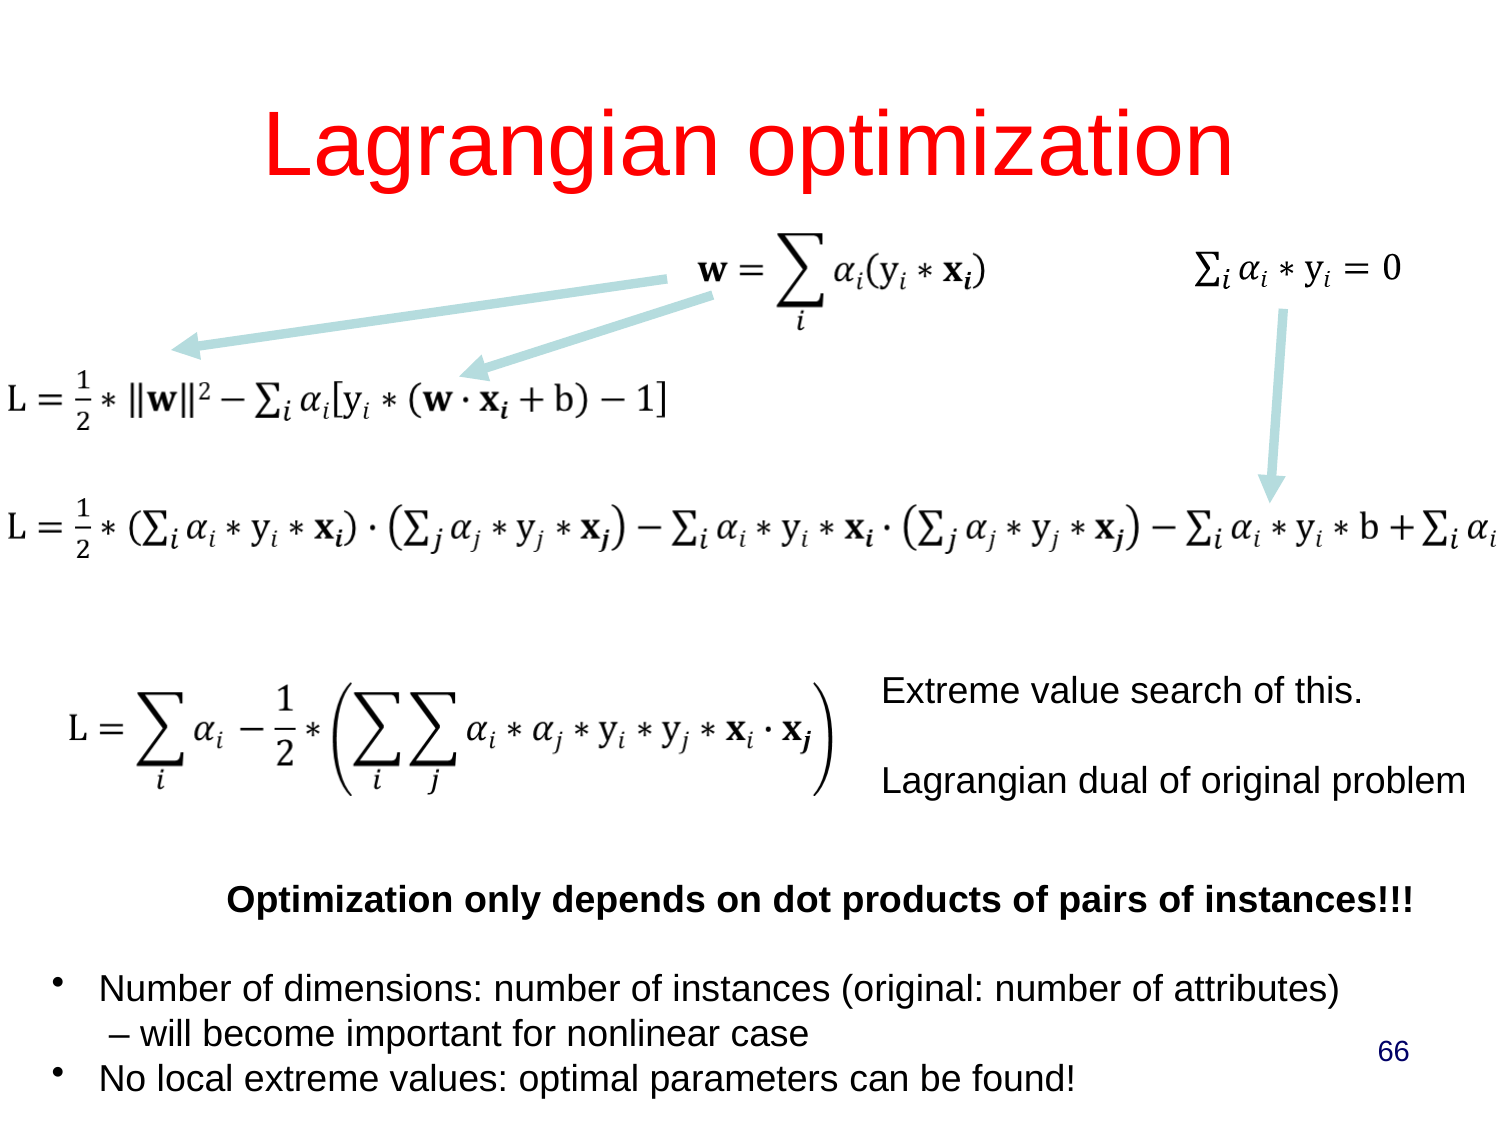

# Lagrangian optimization

Extreme value search of this.

Lagrangian dual of original problem

Optimization only depends on dot products of pairs of instances!!!
Number of dimensions: number of instances (original: number of attributes)
 – will become important for nonlinear case
No local extreme values: optimal parameters can be found!
66